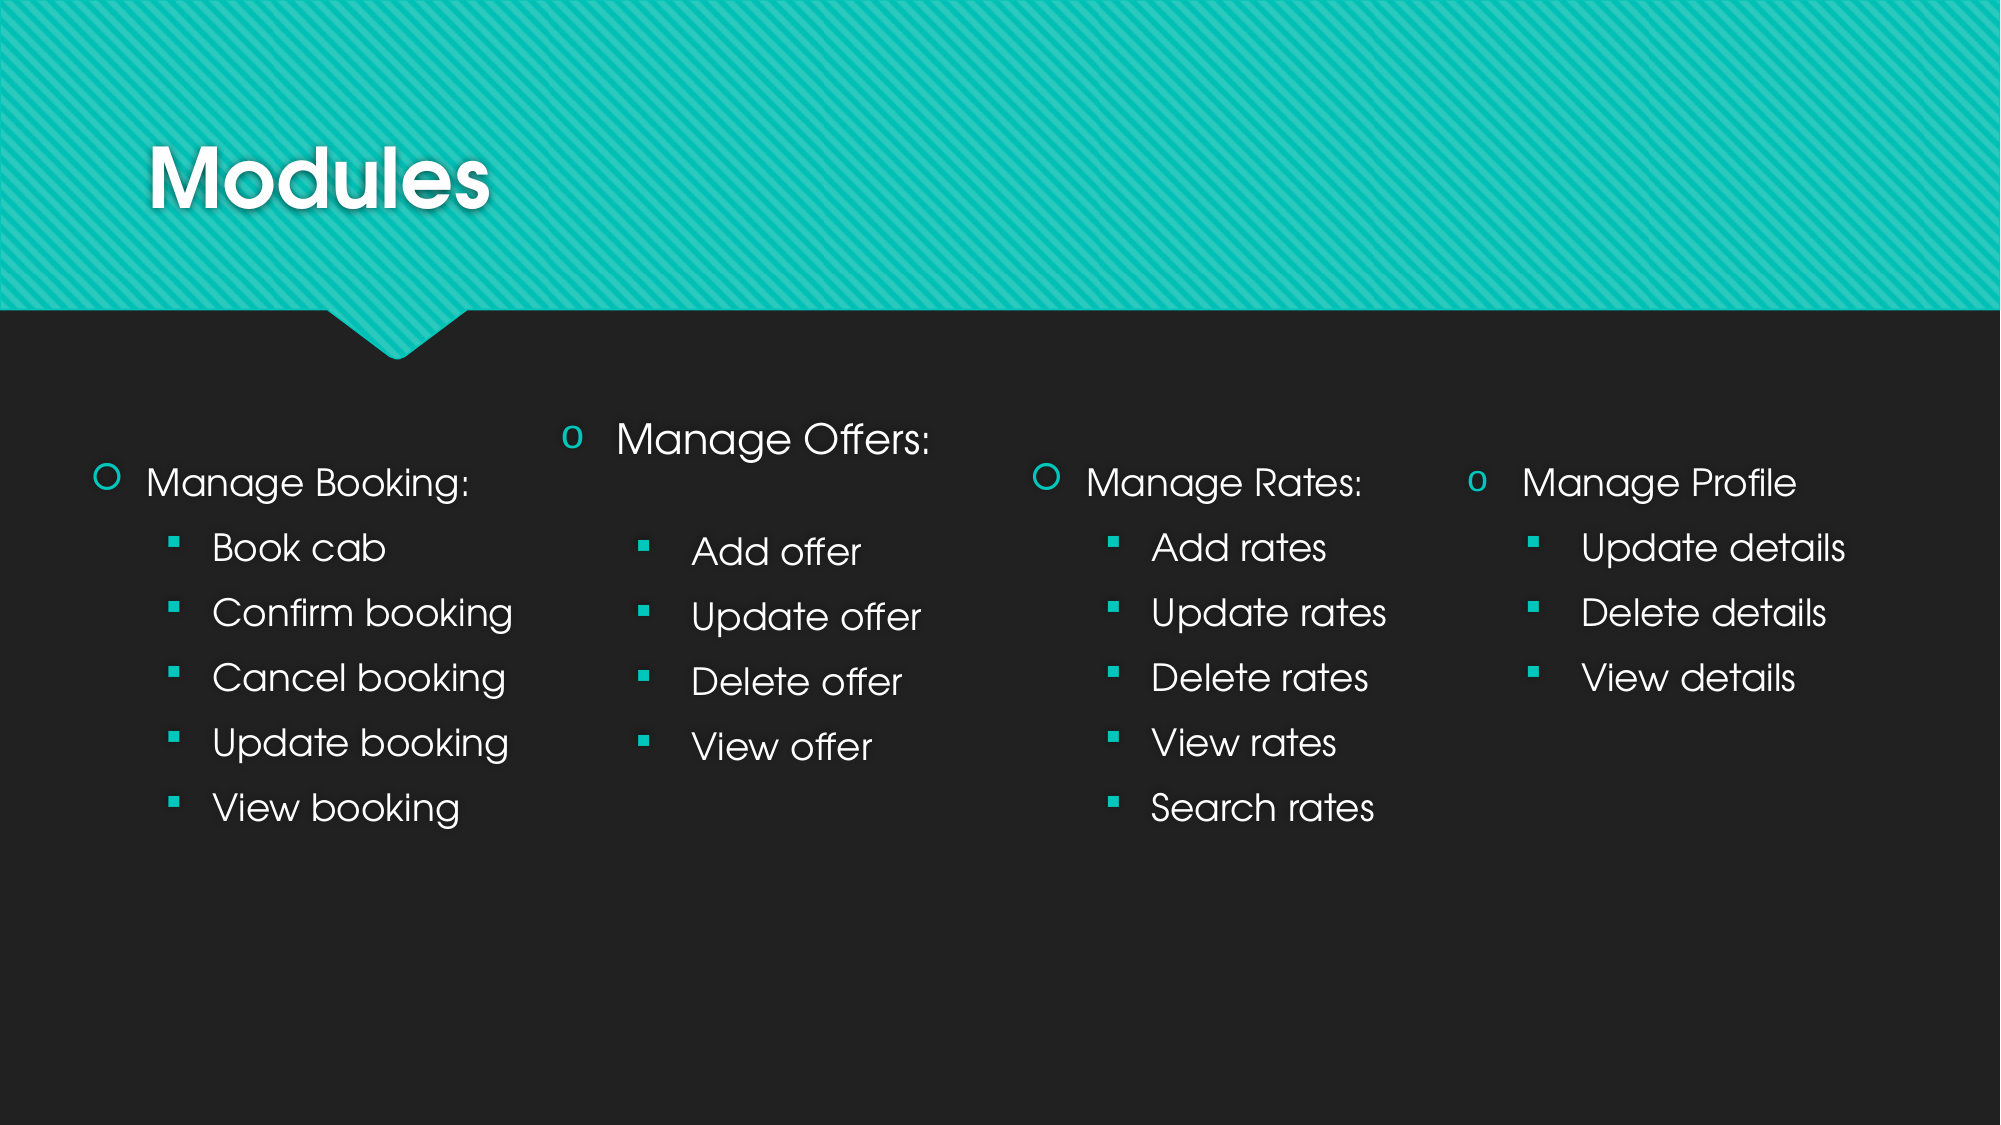

# Modules
Manage Offers:
Add offer
Update offer
Delete offer
View offer
Manage Profile
Update details
Delete details
View details
Manage Booking:
Book cab
Confirm booking
Cancel booking
Update booking
View booking
Manage Rates:
Add rates
Update rates
Delete rates
View rates
Search rates